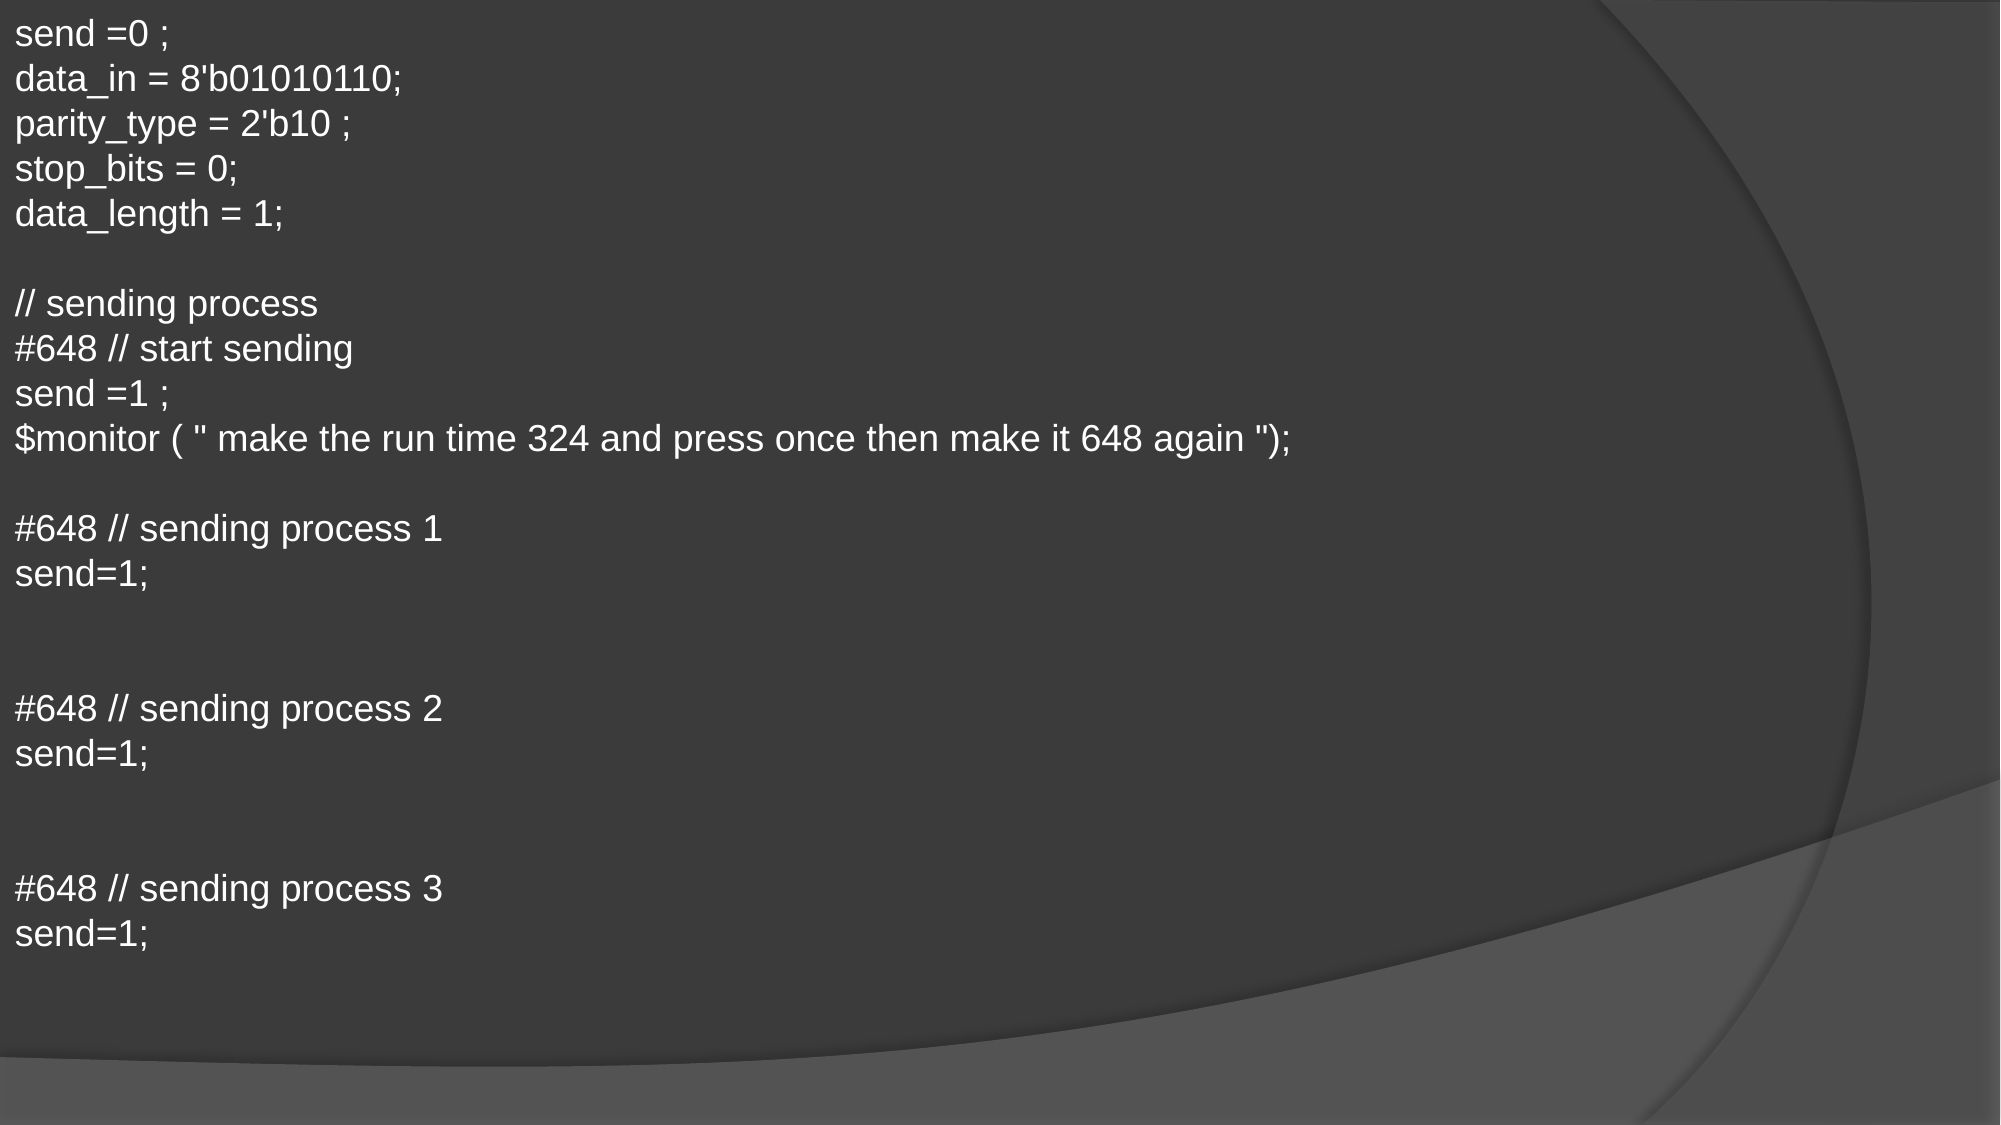

send =0 ;
data_in = 8'b01010110;
parity_type = 2'b10 ;
stop_bits = 0;
data_length = 1;

// sending process
#648 // start sending
send =1 ;
$monitor ( " make the run time 324 and press once then make it 648 again ");

#648 // sending process 1
send=1;

#648 // sending process 2
send=1;

#648 // sending process 3
send=1;